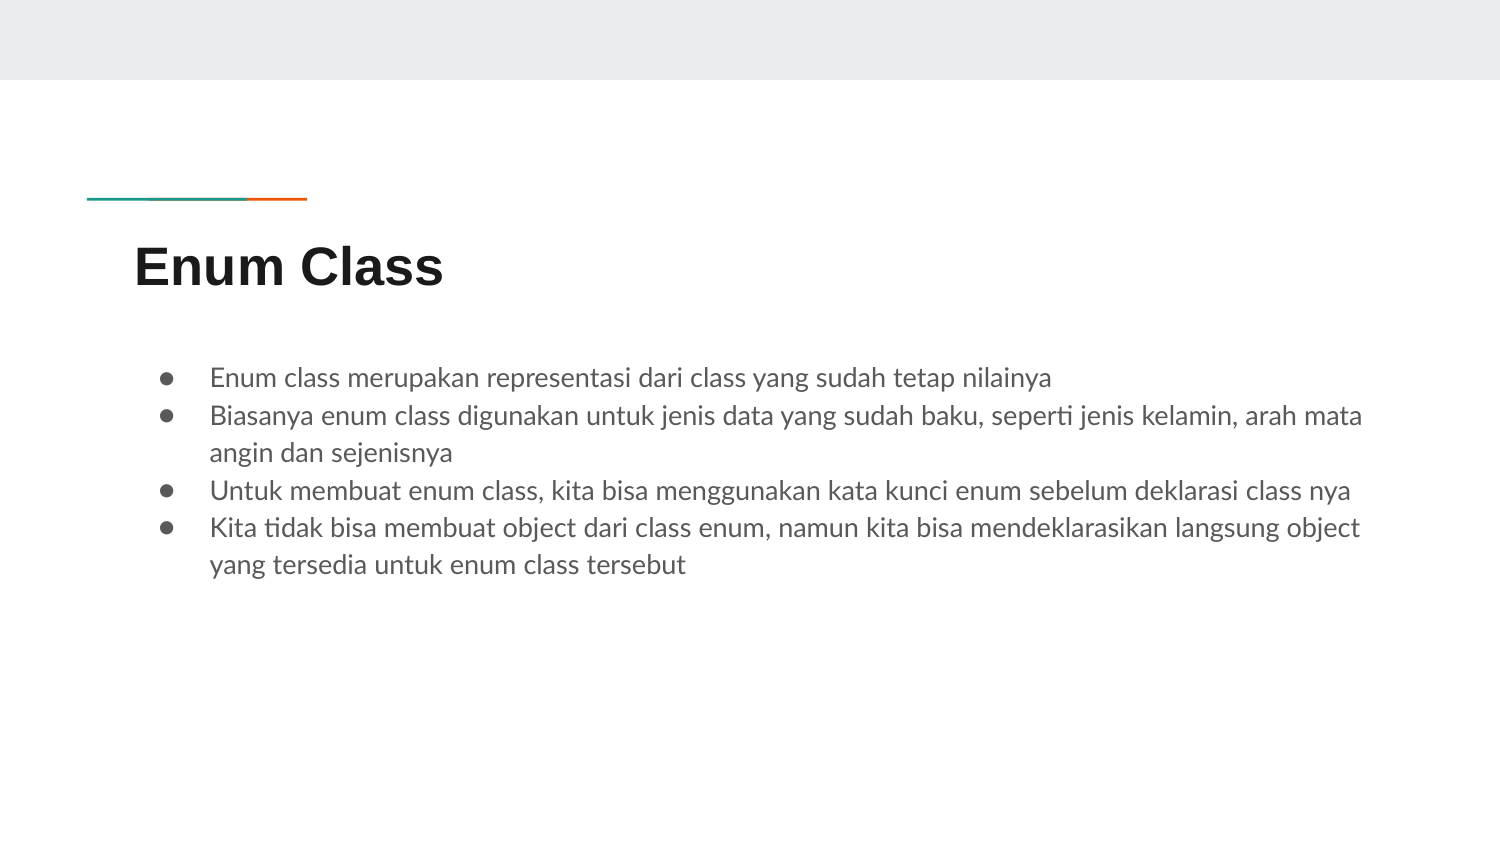

# Enum Class
Enum class merupakan representasi dari class yang sudah tetap nilainya
Biasanya enum class digunakan untuk jenis data yang sudah baku, seperti jenis kelamin, arah mata angin dan sejenisnya
Untuk membuat enum class, kita bisa menggunakan kata kunci enum sebelum deklarasi class nya
Kita tidak bisa membuat object dari class enum, namun kita bisa mendeklarasikan langsung object yang tersedia untuk enum class tersebut